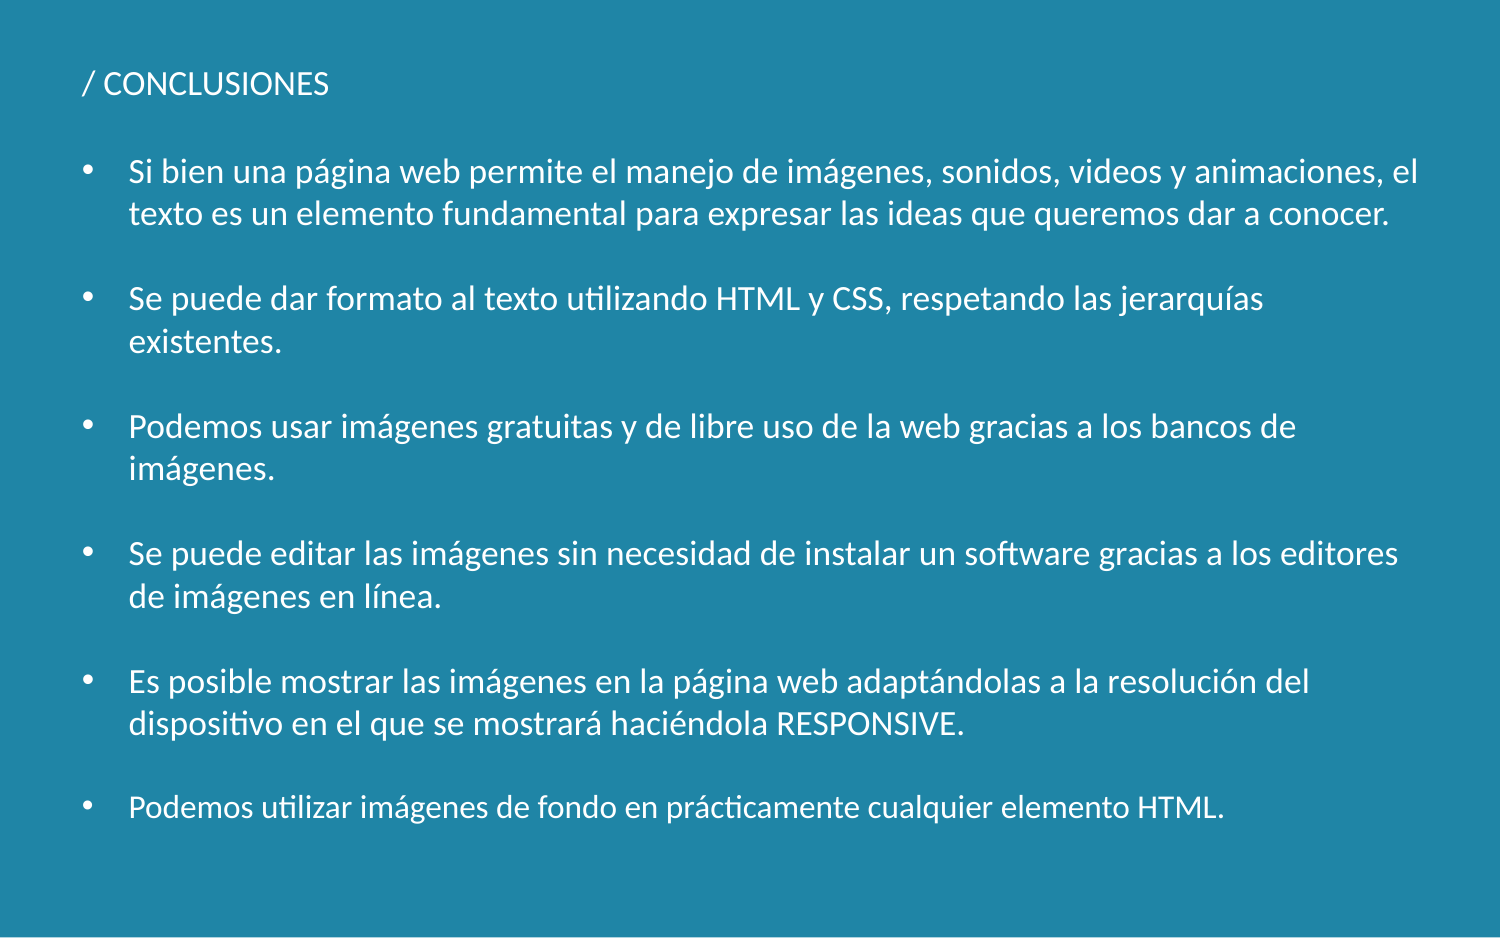

/ CONCLUSIONES
Si bien una página web permite el manejo de imágenes, sonidos, videos y animaciones, el texto es un elemento fundamental para expresar las ideas que queremos dar a conocer.

Se puede dar formato al texto utilizando HTML y CSS, respetando las jerarquías existentes.

Podemos usar imágenes gratuitas y de libre uso de la web gracias a los bancos de imágenes.

Se puede editar las imágenes sin necesidad de instalar un software gracias a los editores de imágenes en línea.

Es posible mostrar las imágenes en la página web adaptándolas a la resolución del dispositivo en el que se mostrará haciéndola RESPONSIVE.

Podemos utilizar imágenes de fondo en prácticamente cualquier elemento HTML.